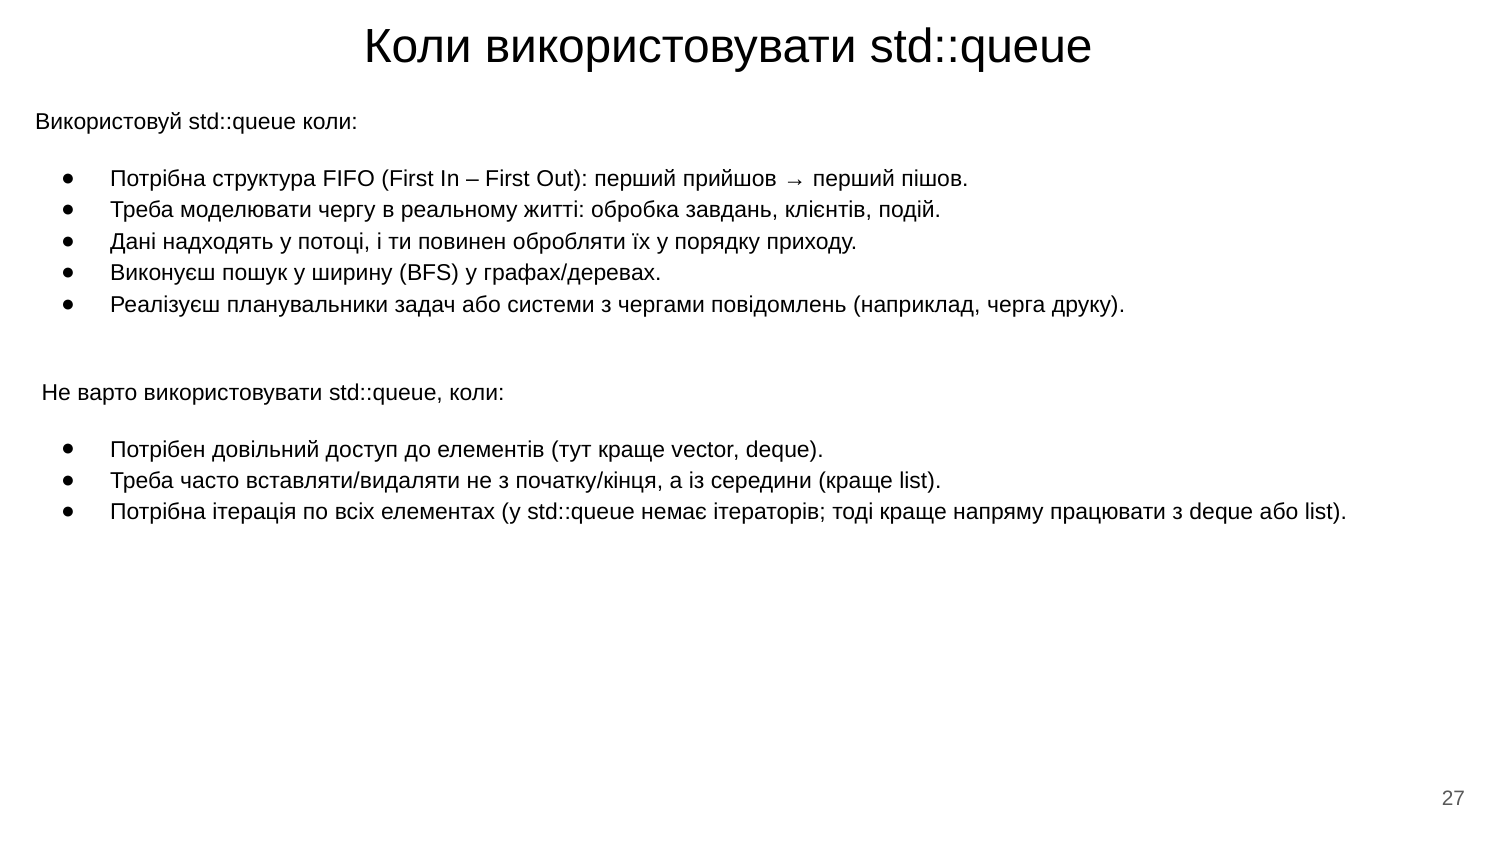

# Коли використовувати std::queue
Використовуй std::queue коли:
Потрібна структура FIFO (First In – First Out): перший прийшов → перший пішов.
Треба моделювати чергу в реальному житті: обробка завдань, клієнтів, подій.
Дані надходять у потоці, і ти повинен обробляти їх у порядку приходу.
Виконуєш пошук у ширину (BFS) у графах/деревах.
Реалізуєш планувальники задач або системи з чергами повідомлень (наприклад, черга друку).
 Не варто використовувати std::queue, коли:
Потрібен довільний доступ до елементів (тут краще vector, deque).
Треба часто вставляти/видаляти не з початку/кінця, а із середини (краще list).
Потрібна ітерація по всіх елементах (у std::queue немає ітераторів; тоді краще напряму працювати з deque або list).
27